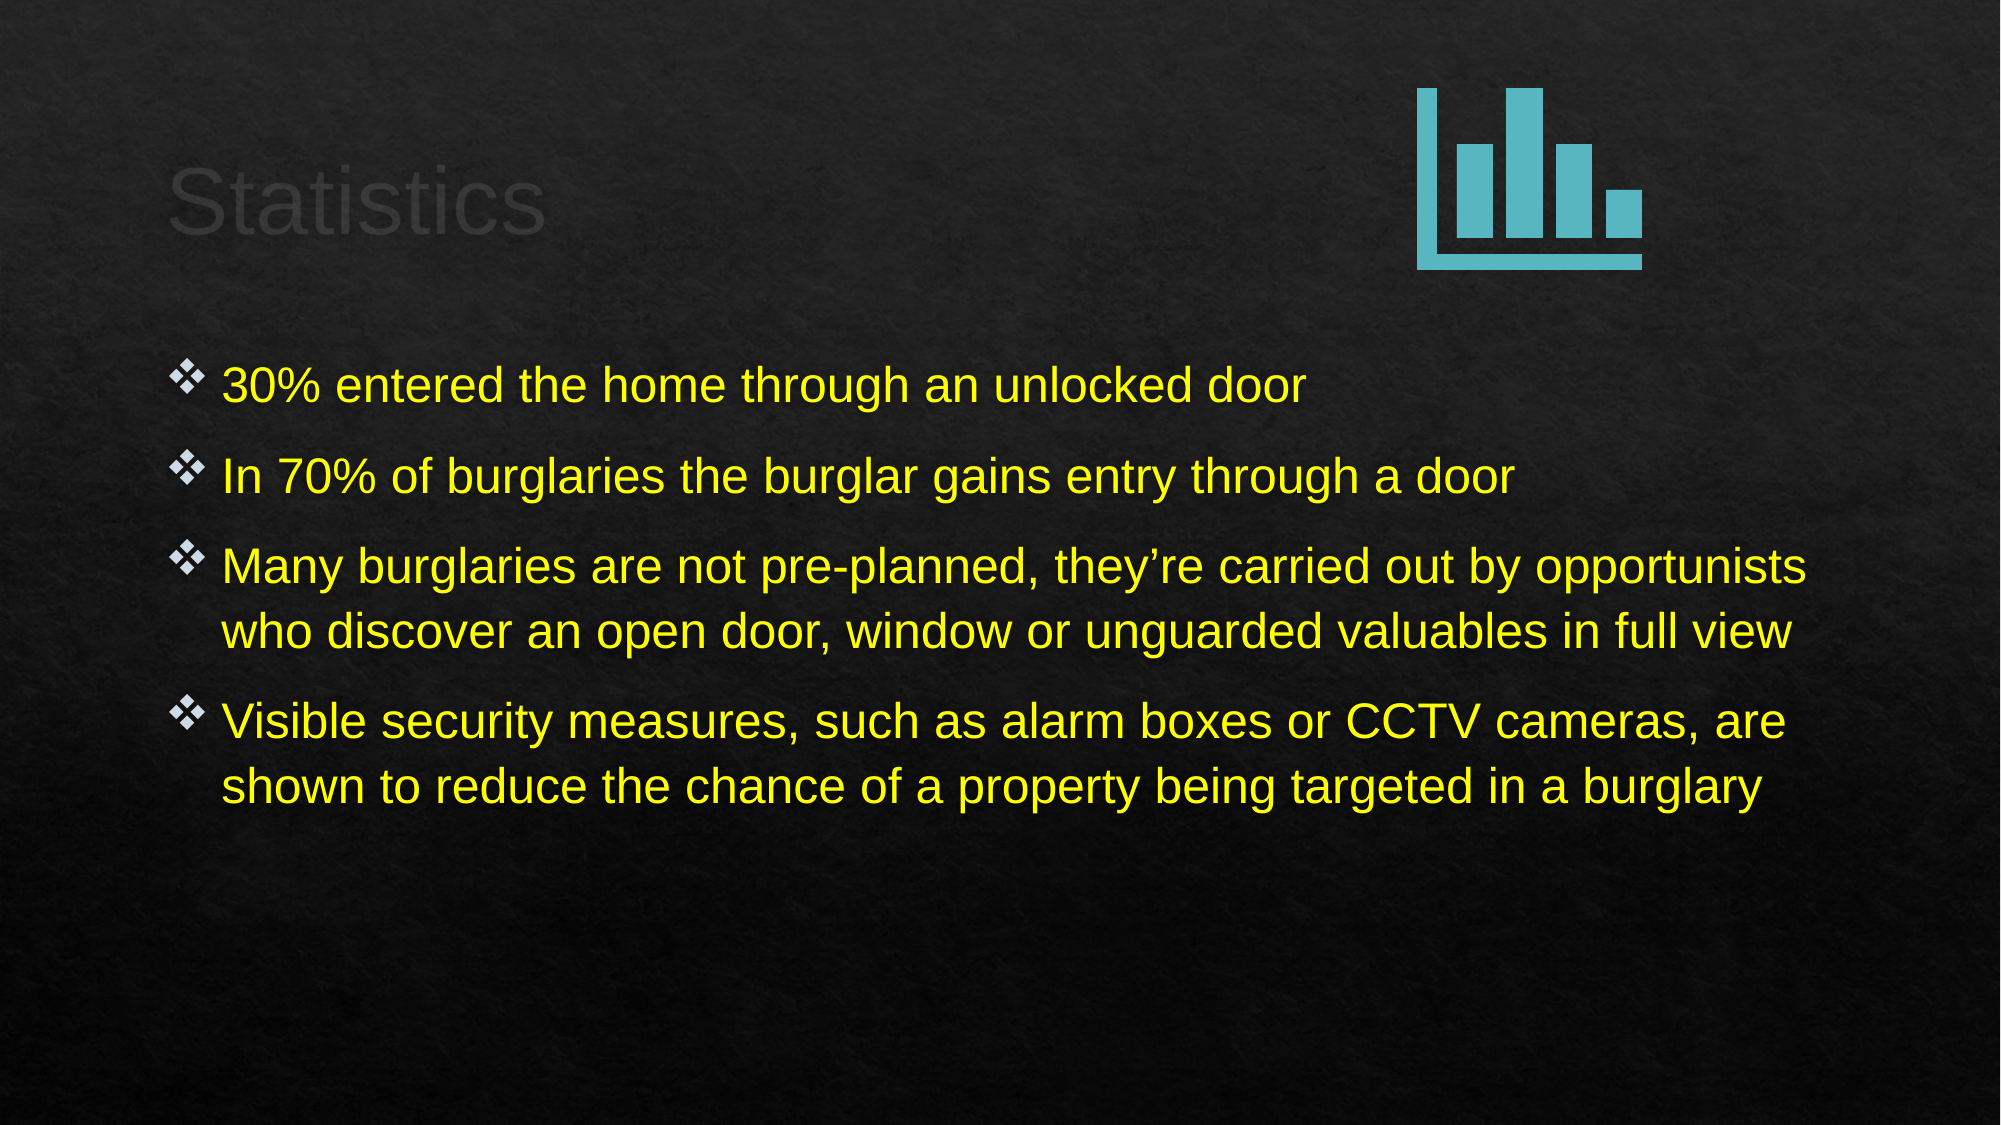

# Statistics
30% entered the home through an unlocked door
In 70% of burglaries the burglar gains entry through a door
Many burglaries are not pre-planned, they’re carried out by opportunists who discover an open door, window or unguarded valuables in full view
Visible security measures, such as alarm boxes or CCTV cameras, are shown to reduce the chance of a property being targeted in a burglary